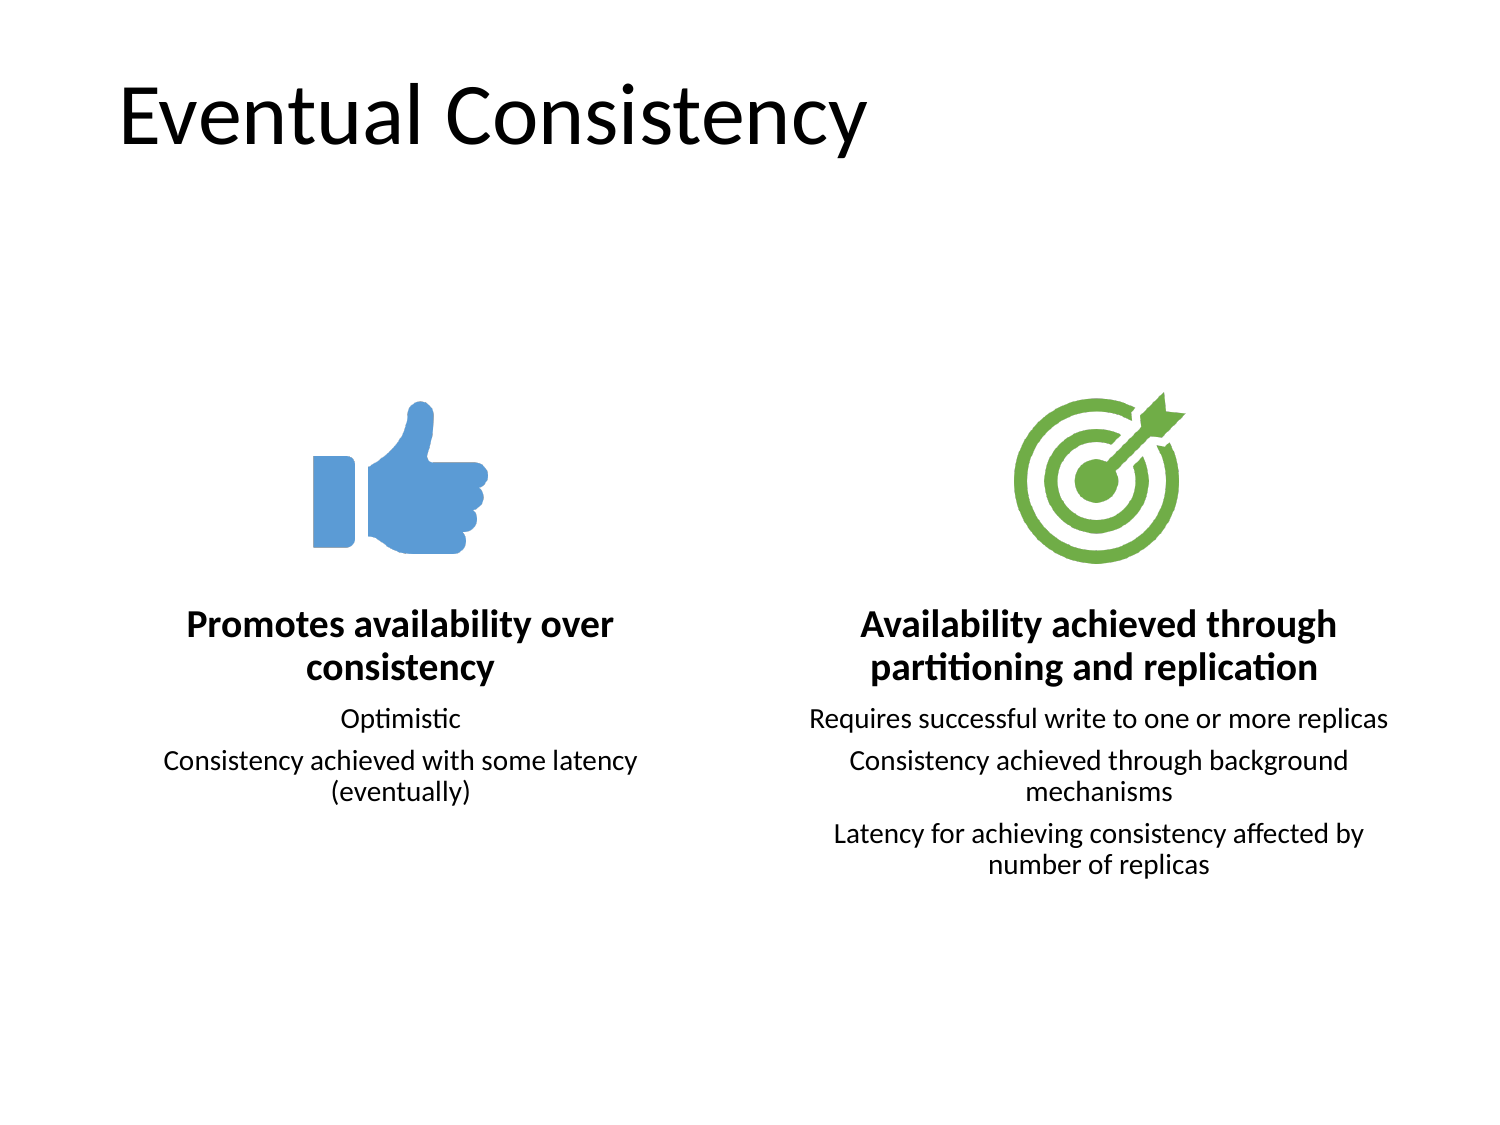

# Eventual Consistency
Promotes availability over consistency
Optimistic
Consistency achieved with some latency (eventually)
Availability achieved through partitioning and replication
Requires successful write to one or more replicas
Consistency achieved through background mechanisms
Latency for achieving consistency affected by number of replicas